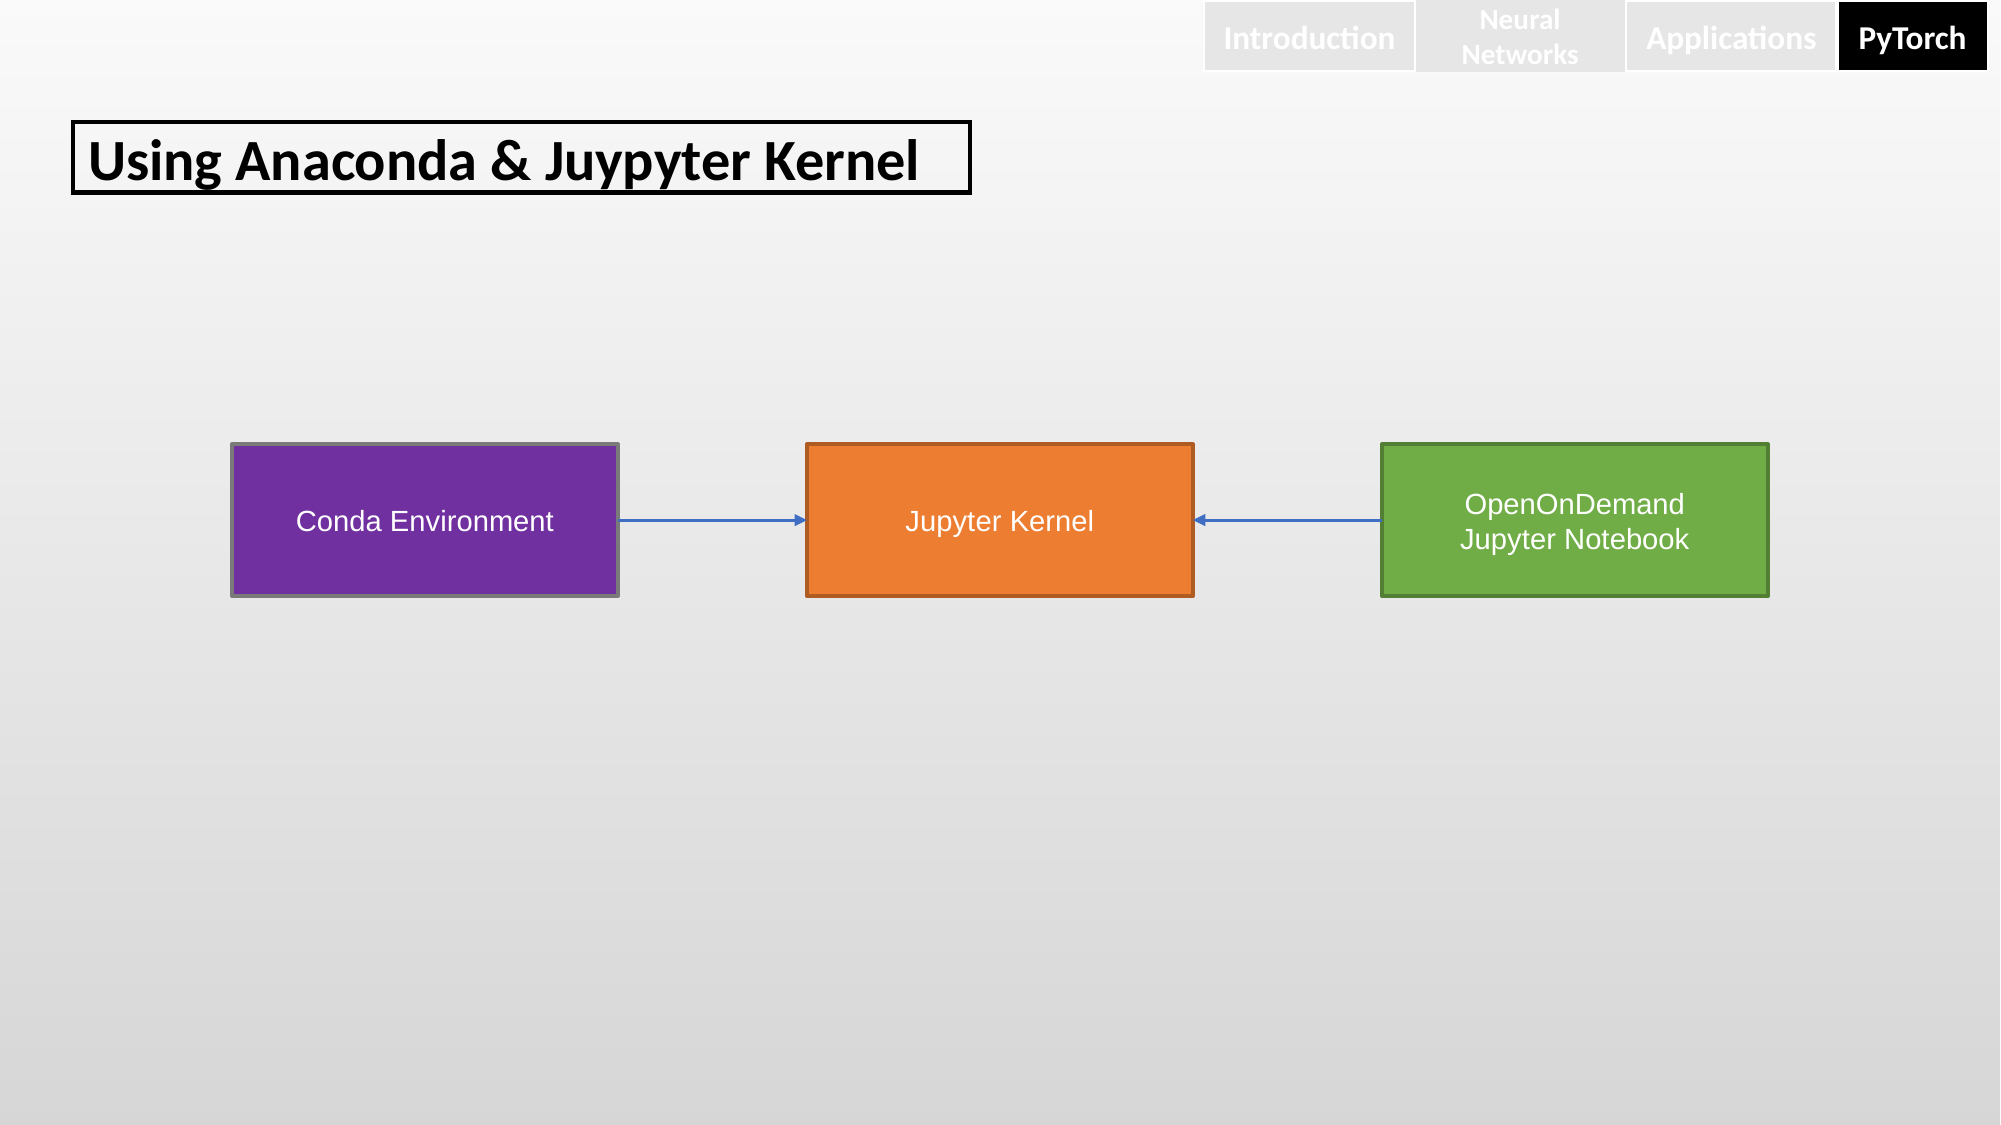

Neural Networks
Introduction
Applications
PyTorch
Using Anaconda & Juypyter Kernel
Jupyter Kernel
OpenOnDemand
Jupyter Notebook
Conda Environment